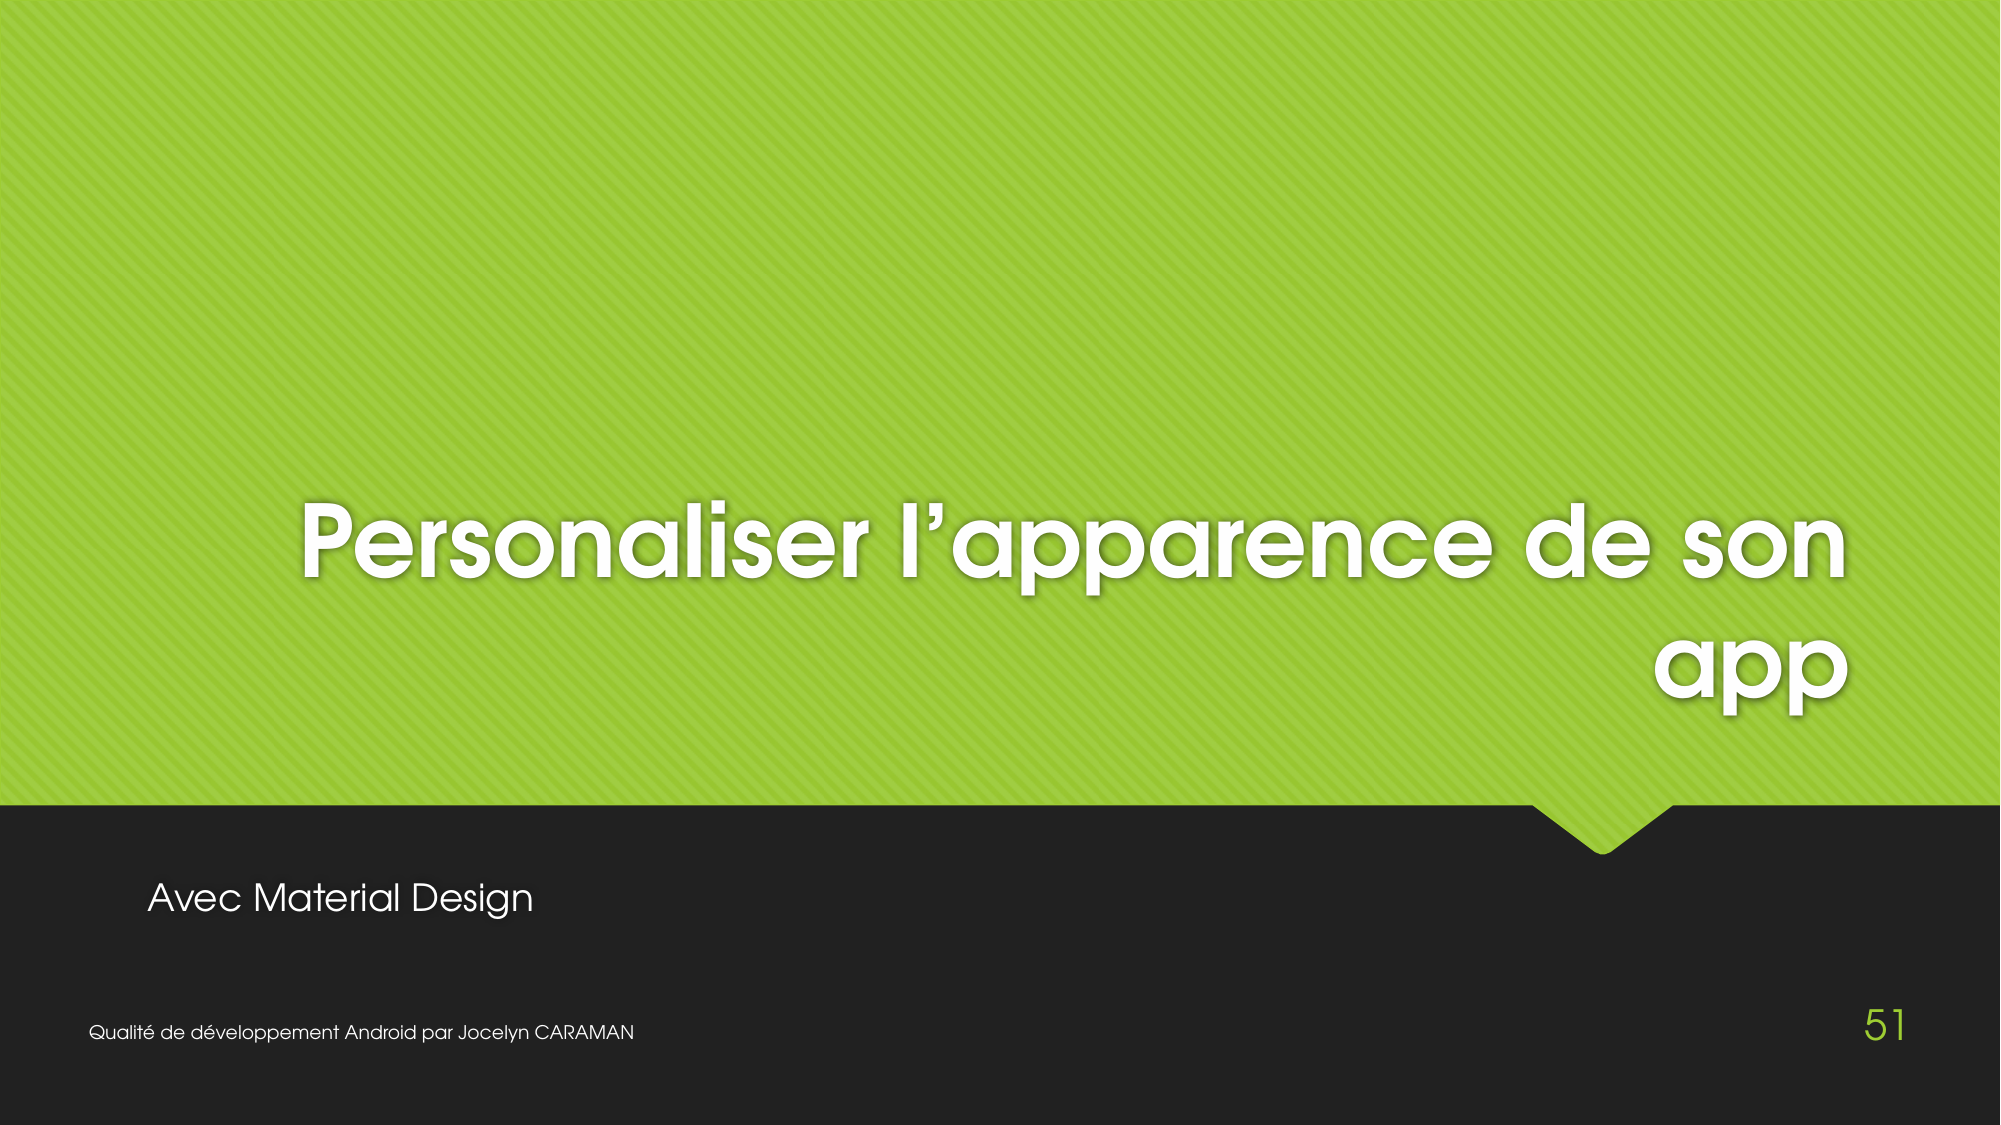

# Personaliser l’apparence de son app
Avec Material Design
51
Qualité de développement Android par Jocelyn CARAMAN